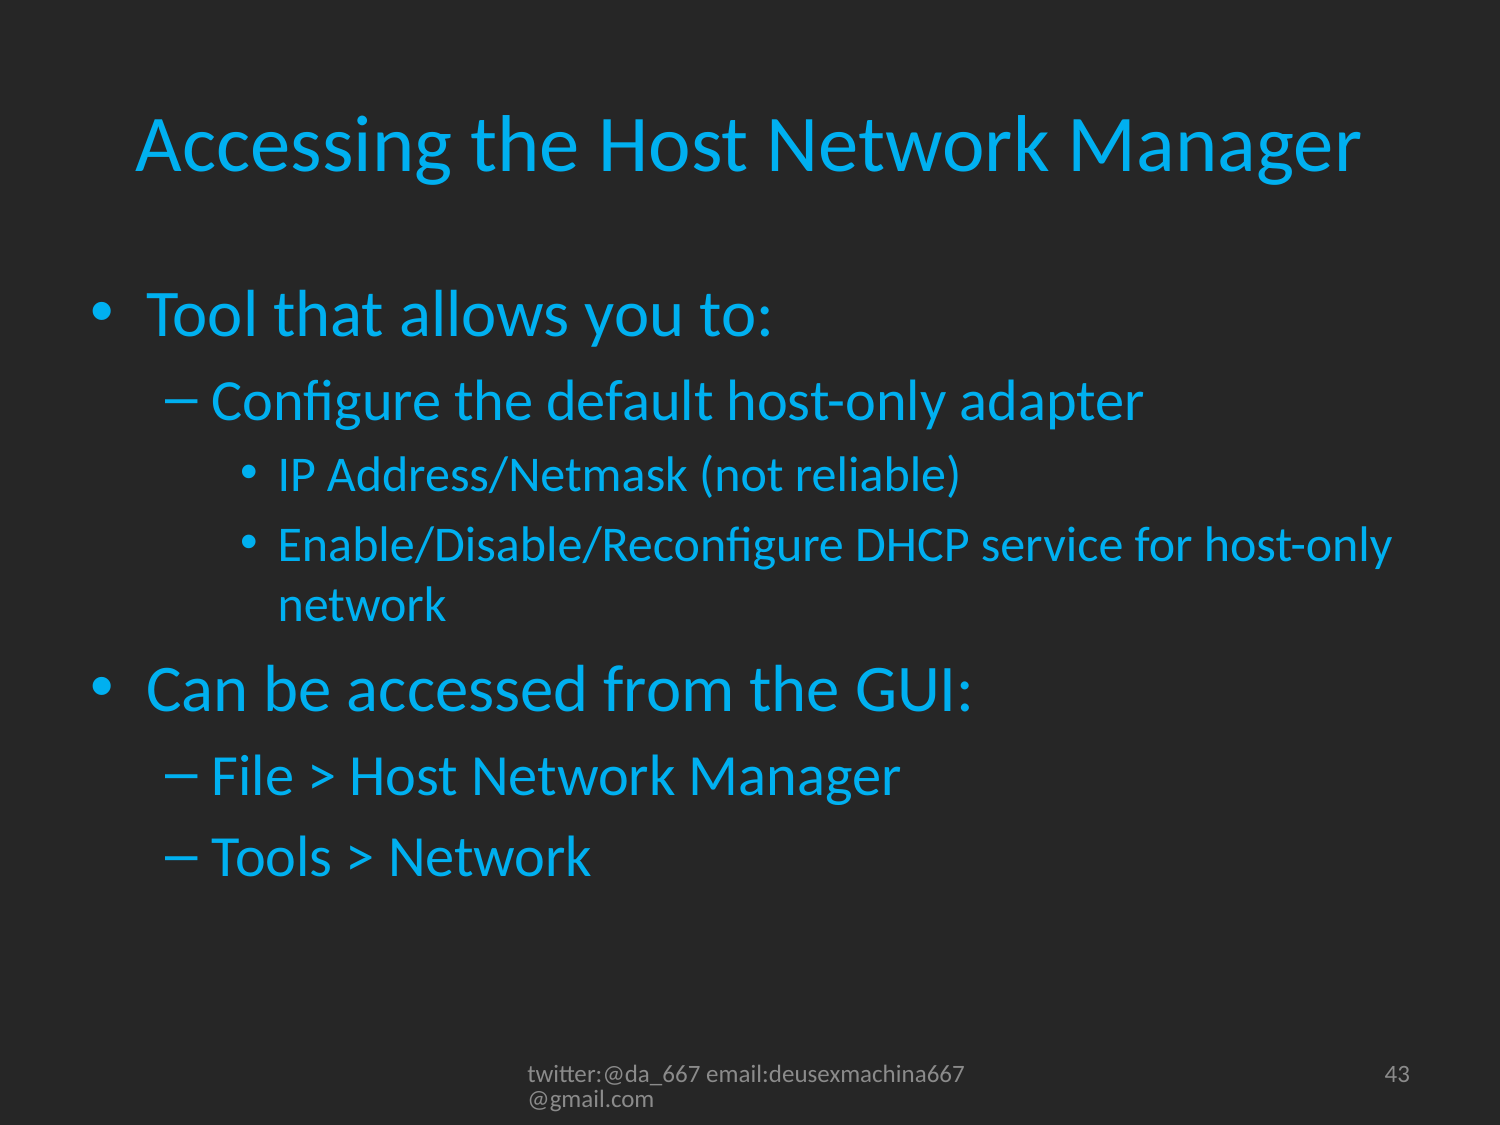

# Accessing the Host Network Manager
Tool that allows you to:
Configure the default host-only adapter
IP Address/Netmask (not reliable)
Enable/Disable/Reconfigure DHCP service for host-only network
Can be accessed from the GUI:
File > Host Network Manager
Tools > Network
twitter:@da_667 email:deusexmachina667@gmail.com
43